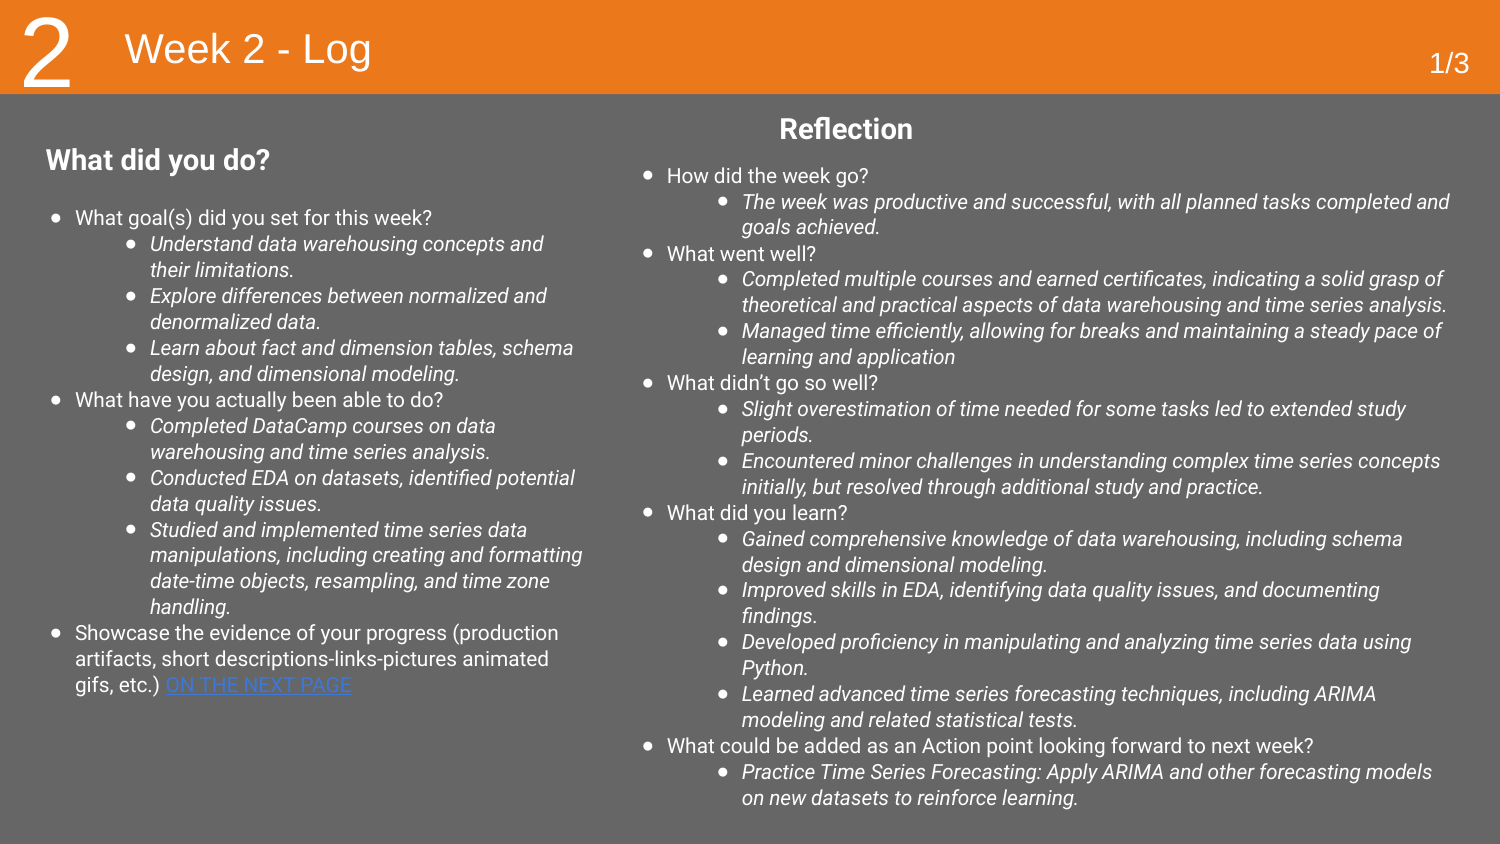

2
# Week 2 - Log
1/3
Reflection

What did you do?
How did the week go?
The week was productive and successful, with all planned tasks completed and goals achieved.
What went well?
Completed multiple courses and earned certificates, indicating a solid grasp of theoretical and practical aspects of data warehousing and time series analysis.
Managed time efficiently, allowing for breaks and maintaining a steady pace of learning and application
What didn’t go so well?
Slight overestimation of time needed for some tasks led to extended study periods.
Encountered minor challenges in understanding complex time series concepts initially, but resolved through additional study and practice.
What did you learn?
Gained comprehensive knowledge of data warehousing, including schema design and dimensional modeling.
Improved skills in EDA, identifying data quality issues, and documenting findings.
Developed proficiency in manipulating and analyzing time series data using Python.
Learned advanced time series forecasting techniques, including ARIMA modeling and related statistical tests.
What could be added as an Action point looking forward to next week?
Practice Time Series Forecasting: Apply ARIMA and other forecasting models on new datasets to reinforce learning.
What goal(s) did you set for this week?
Understand data warehousing concepts and their limitations.
Explore differences between normalized and denormalized data.
Learn about fact and dimension tables, schema design, and dimensional modeling.
What have you actually been able to do?
Completed DataCamp courses on data warehousing and time series analysis.
Conducted EDA on datasets, identified potential data quality issues.
Studied and implemented time series data manipulations, including creating and formatting date-time objects, resampling, and time zone handling.
Showcase the evidence of your progress (production artifacts, short descriptions-links-pictures animated gifs, etc.) ON THE NEXT PAGE